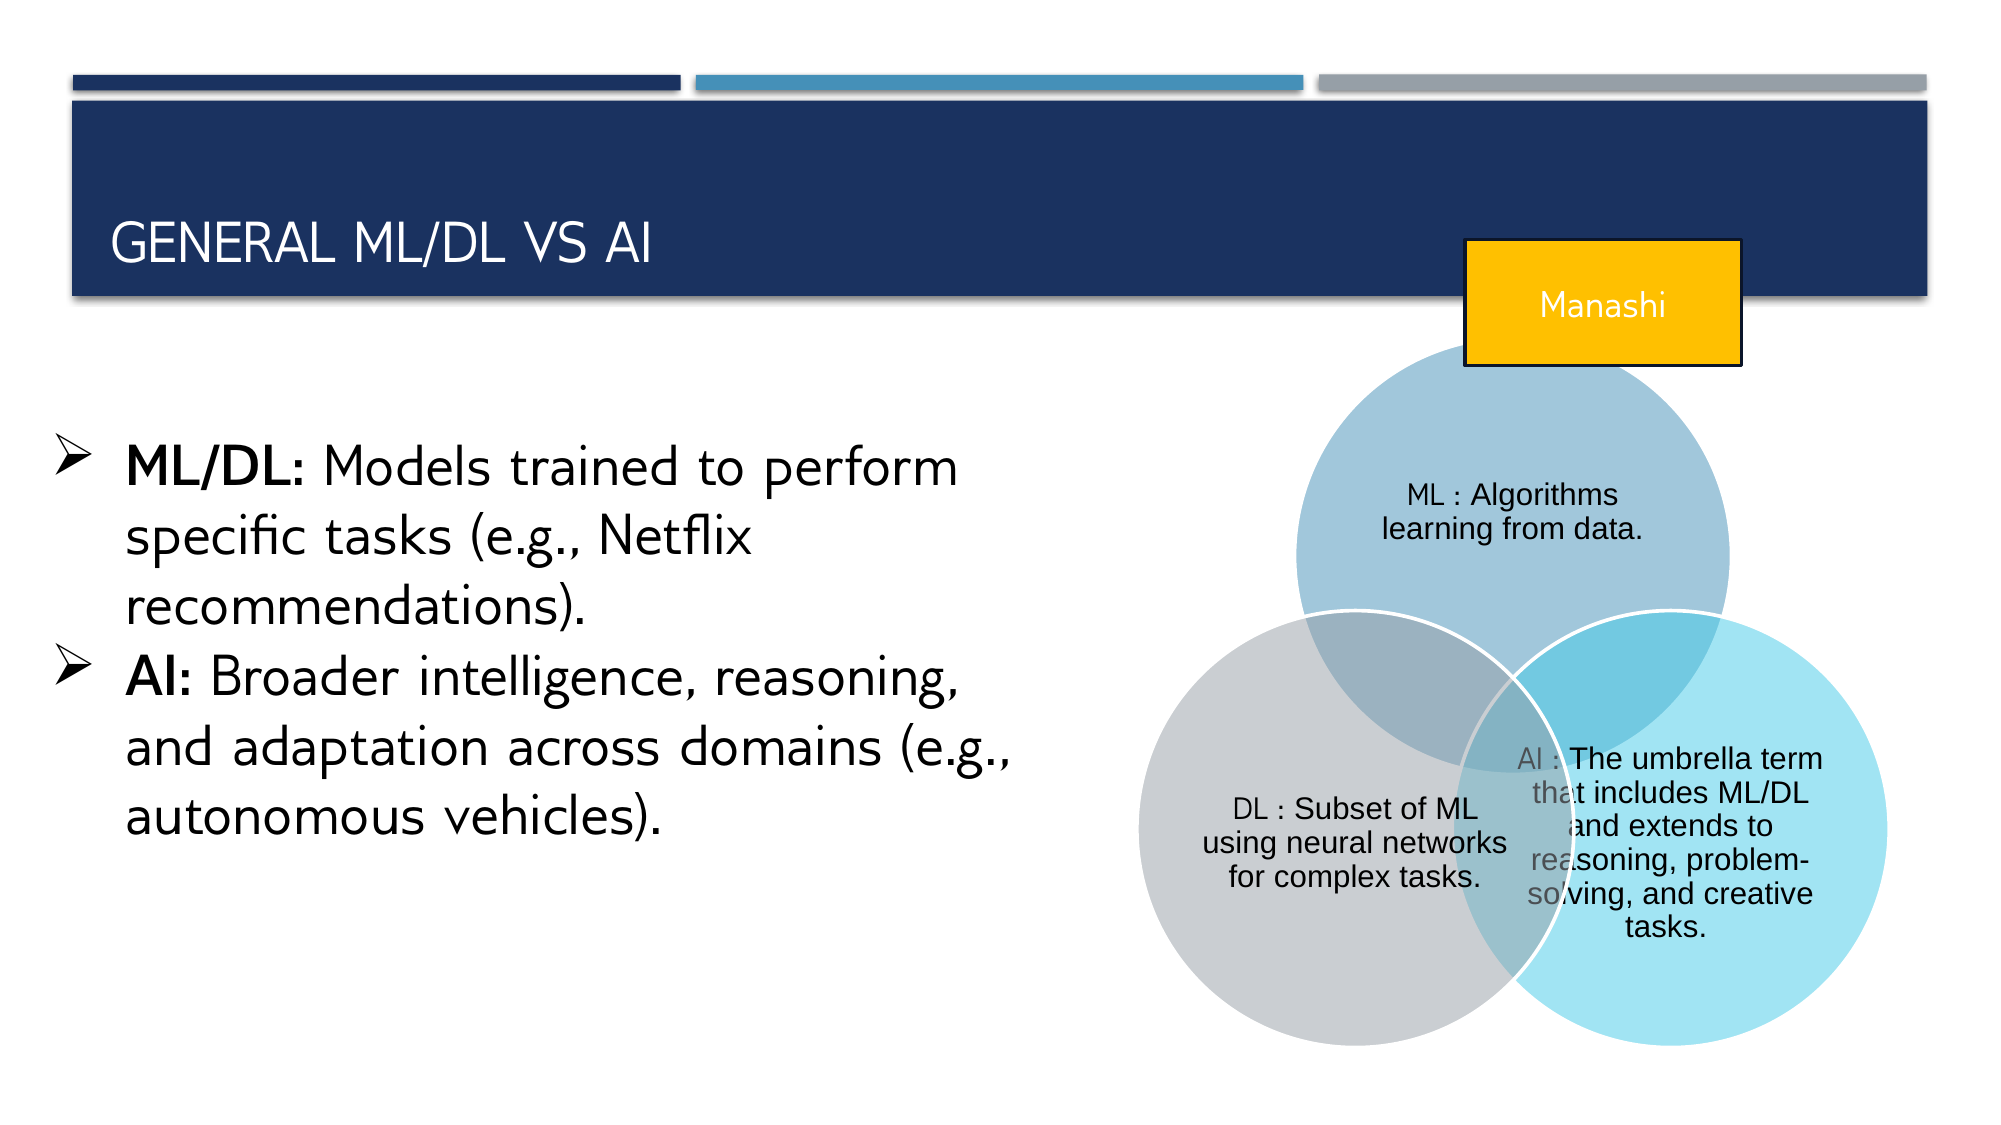

# General ML/DL vs AI
Manashi
ML : Algorithms learning from data.
AI : The umbrella term that includes ML/DL and extends to reasoning, problem-solving, and creative tasks.
DL : Subset of ML using neural networks for complex tasks.
ML/DL: Models trained to perform specific tasks (e.g., Netflix recommendations).
AI: Broader intelligence, reasoning, and adaptation across domains (e.g., autonomous vehicles).